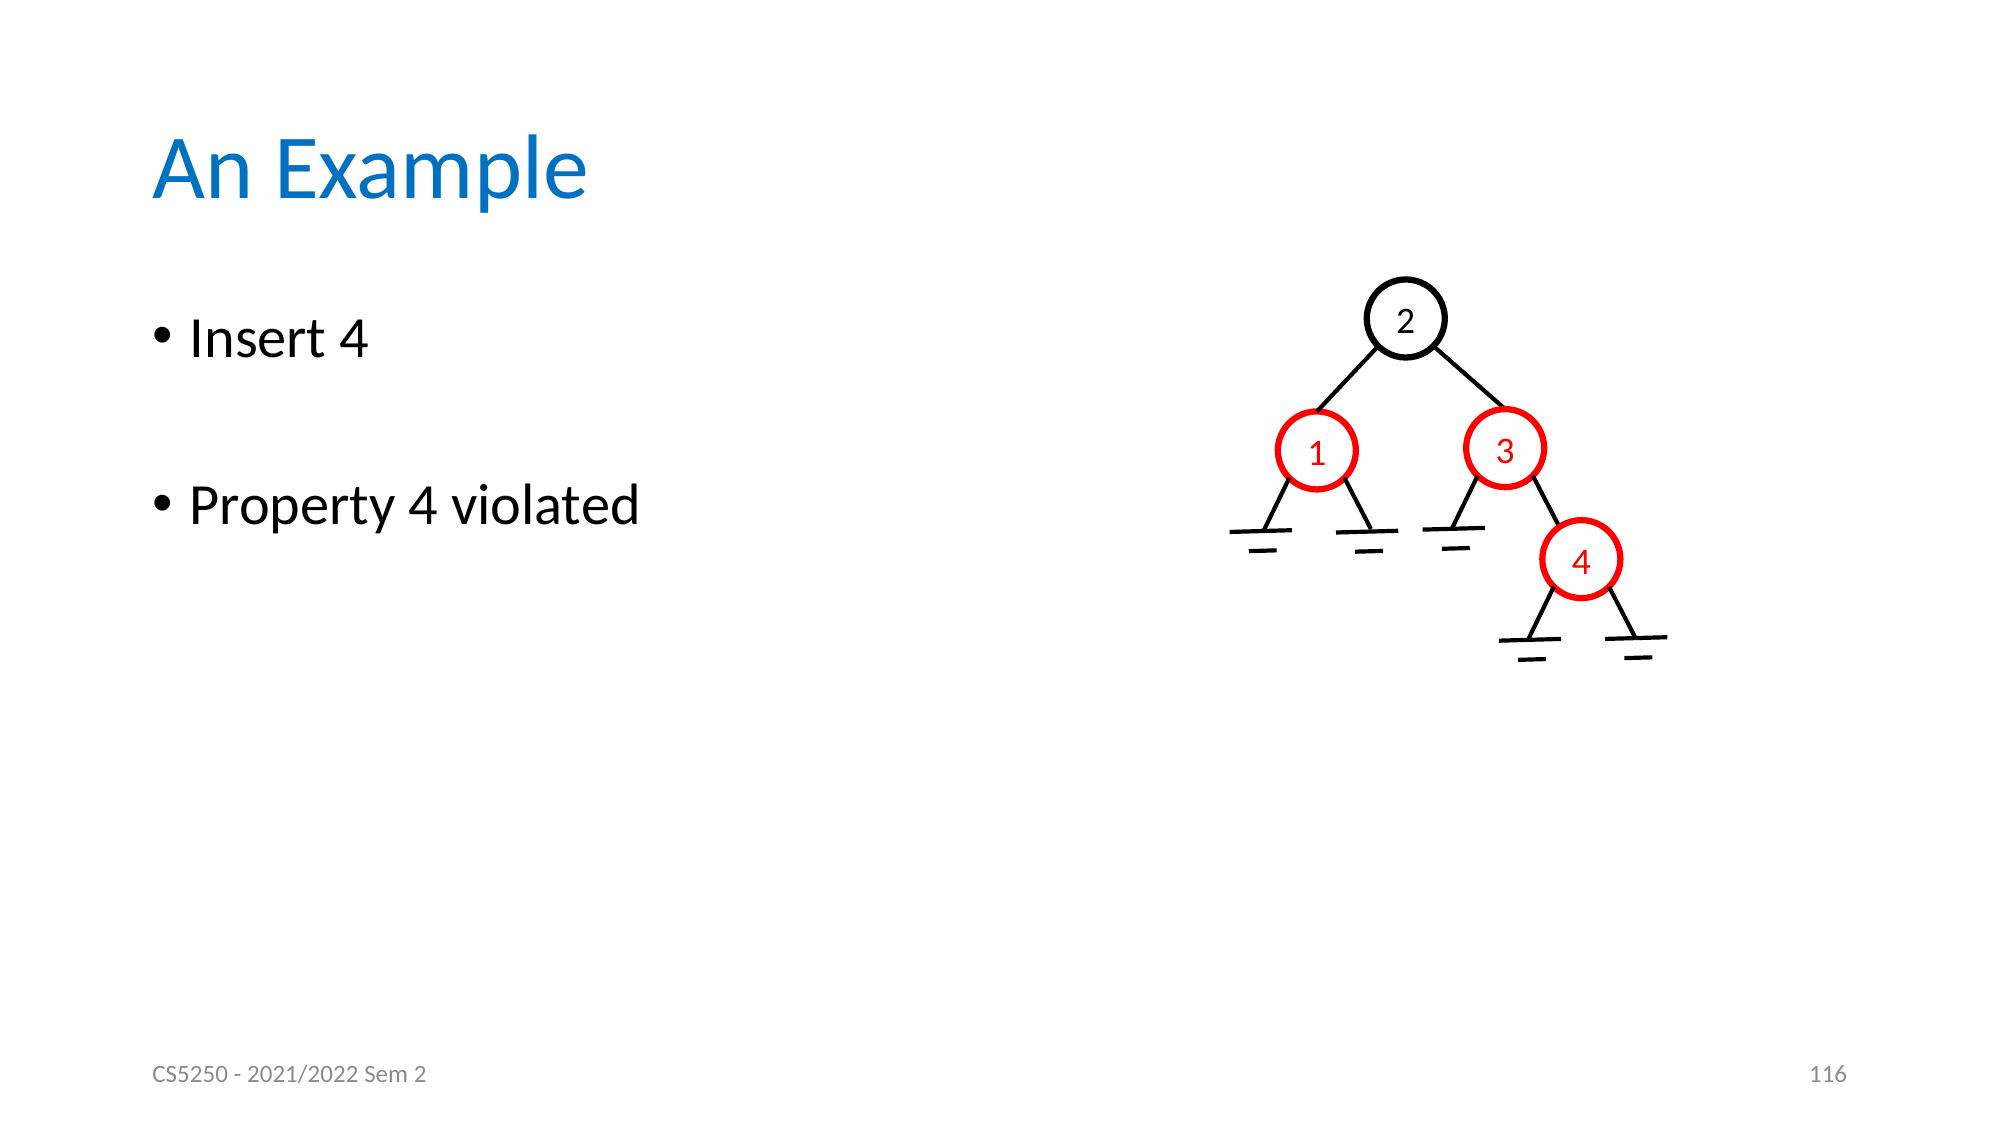

# An Example
2
Insert 4

Property 4 violated

3
1
4
CS5250 - 2021/2022 Sem 2
116